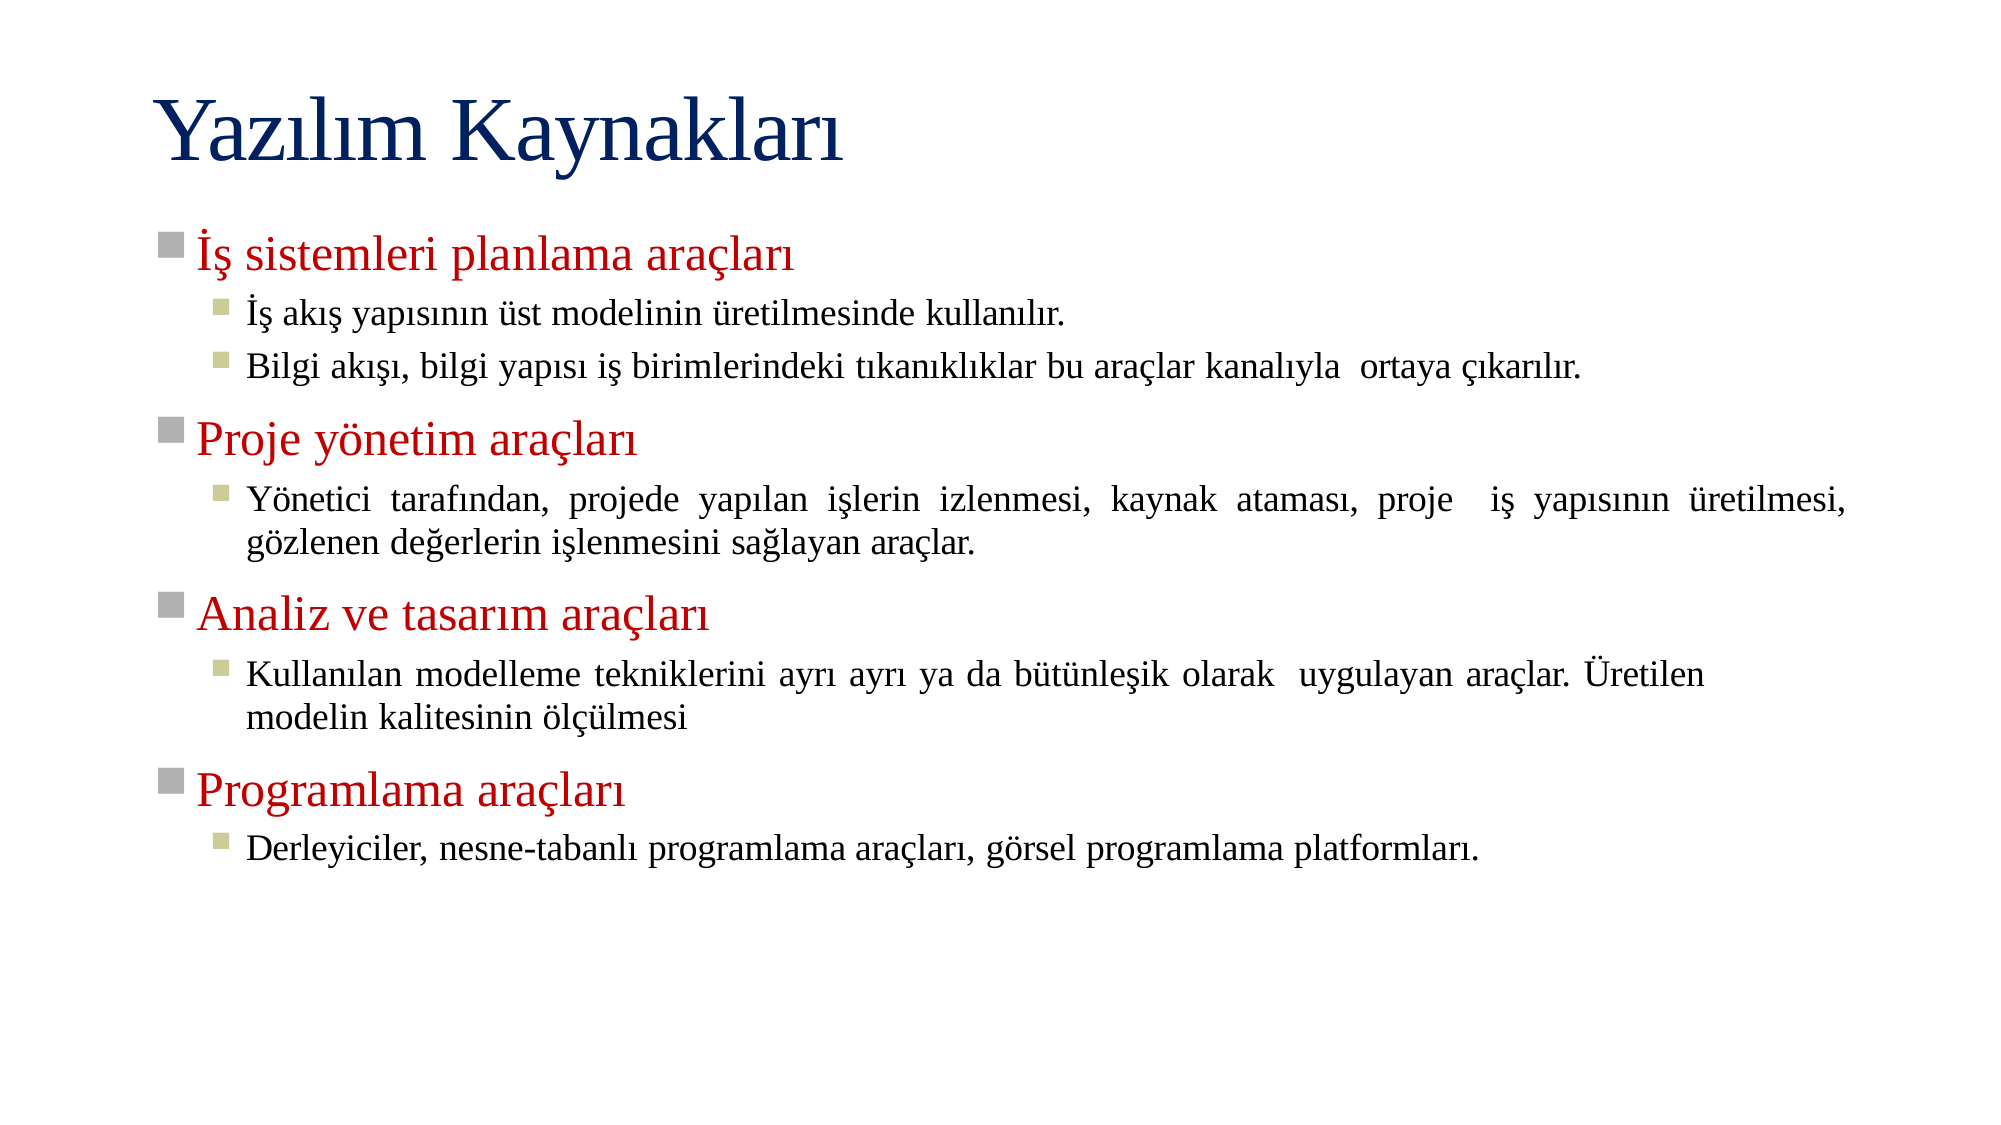

# Yazılım Kaynakları
İş sistemleri planlama araçları
İş akış yapısının üst modelinin üretilmesinde kullanılır.
Bilgi akışı, bilgi yapısı iş birimlerindeki tıkanıklıklar bu araçlar kanalıyla  ortaya çıkarılır.
Proje yönetim araçları
Yönetici tarafından, projede yapılan işlerin izlenmesi, kaynak ataması, proje  iş yapısının üretilmesi, gözlenen değerlerin işlenmesini sağlayan araçlar.
Analiz ve tasarım araçları
Kullanılan modelleme tekniklerini ayrı ayrı ya da bütünleşik olarak  uygulayan araçlar. Üretilen modelin kalitesinin ölçülmesi
Programlama araçları
Derleyiciler, nesne-tabanlı programlama araçları, görsel programlama platformları.